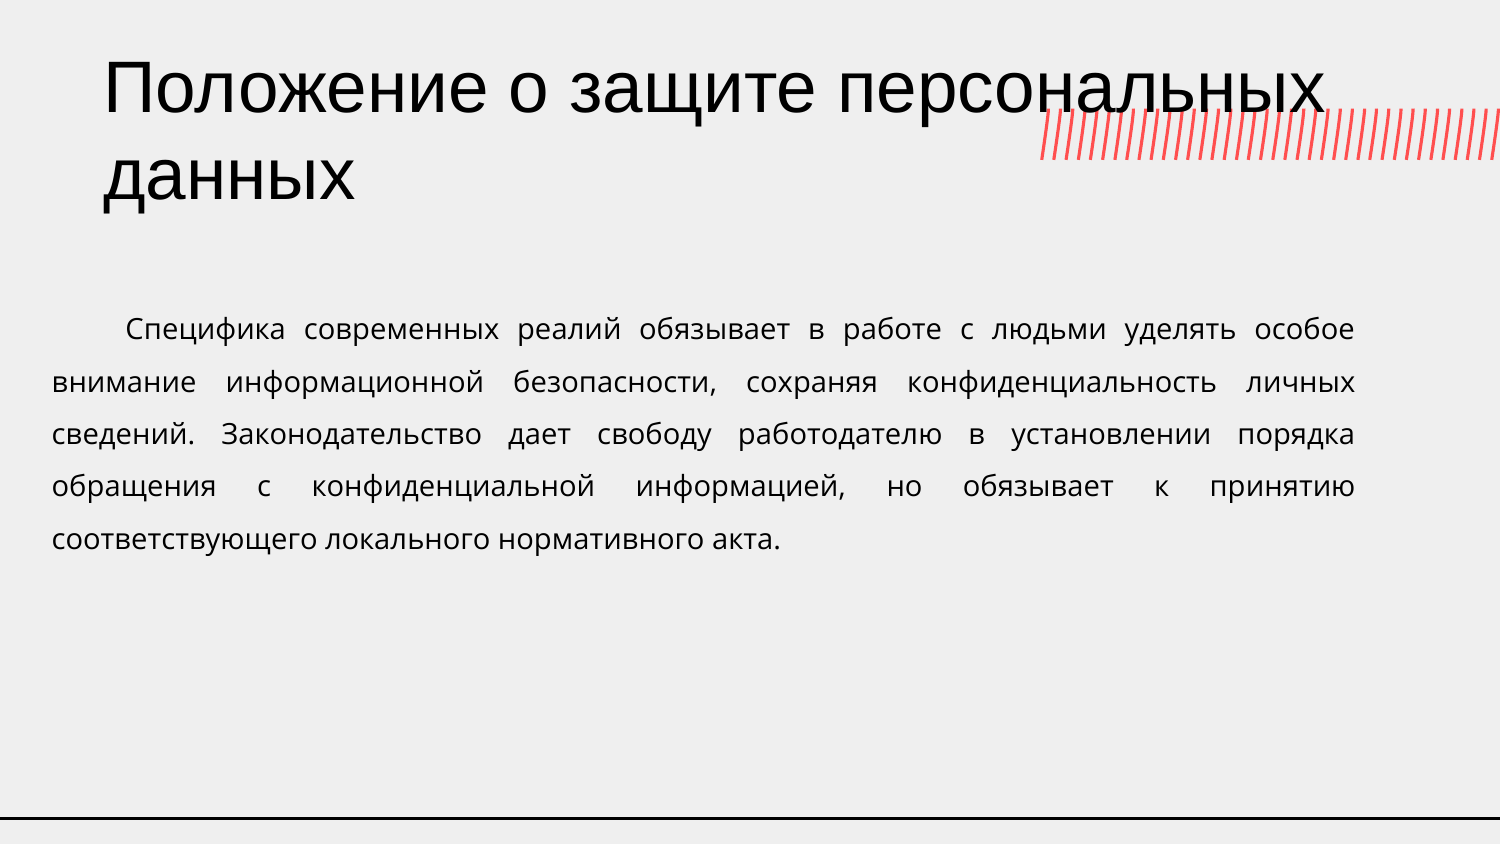

# Положение о защите персональных данных
Специфика современных реалий обязывает в работе с людьми уделять особое внимание информационной безопасности, сохраняя конфиденциальность личных сведений. Законодательство дает свободу работодателю в установлении порядка обращения с конфиденциальной информацией, но обязывает к принятию соответствующего локального нормативного акта.